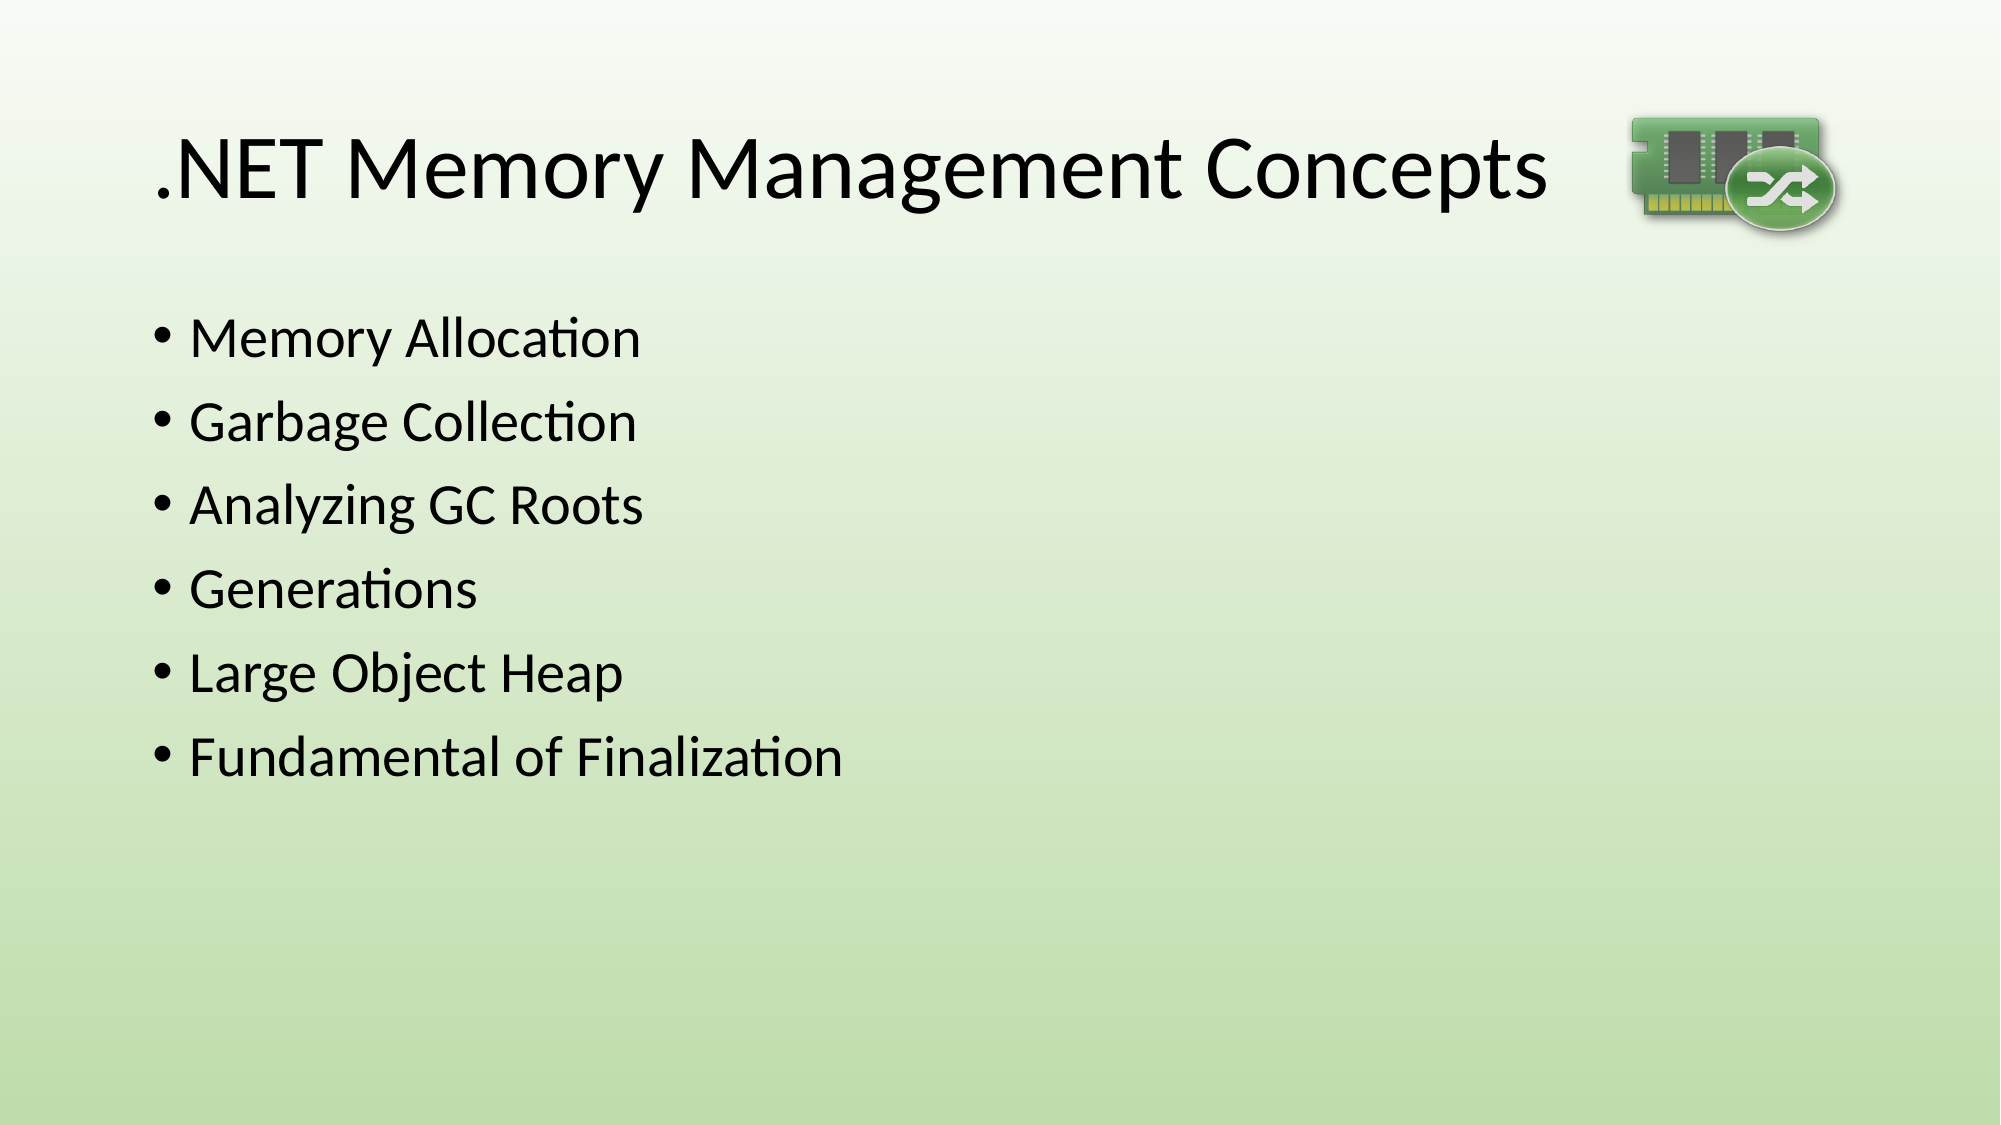

# .NET Memory Management Concepts

Memory Allocation
Garbage Collection
Analyzing GC Roots
Generations
Large Object Heap
Fundamental of Finalization